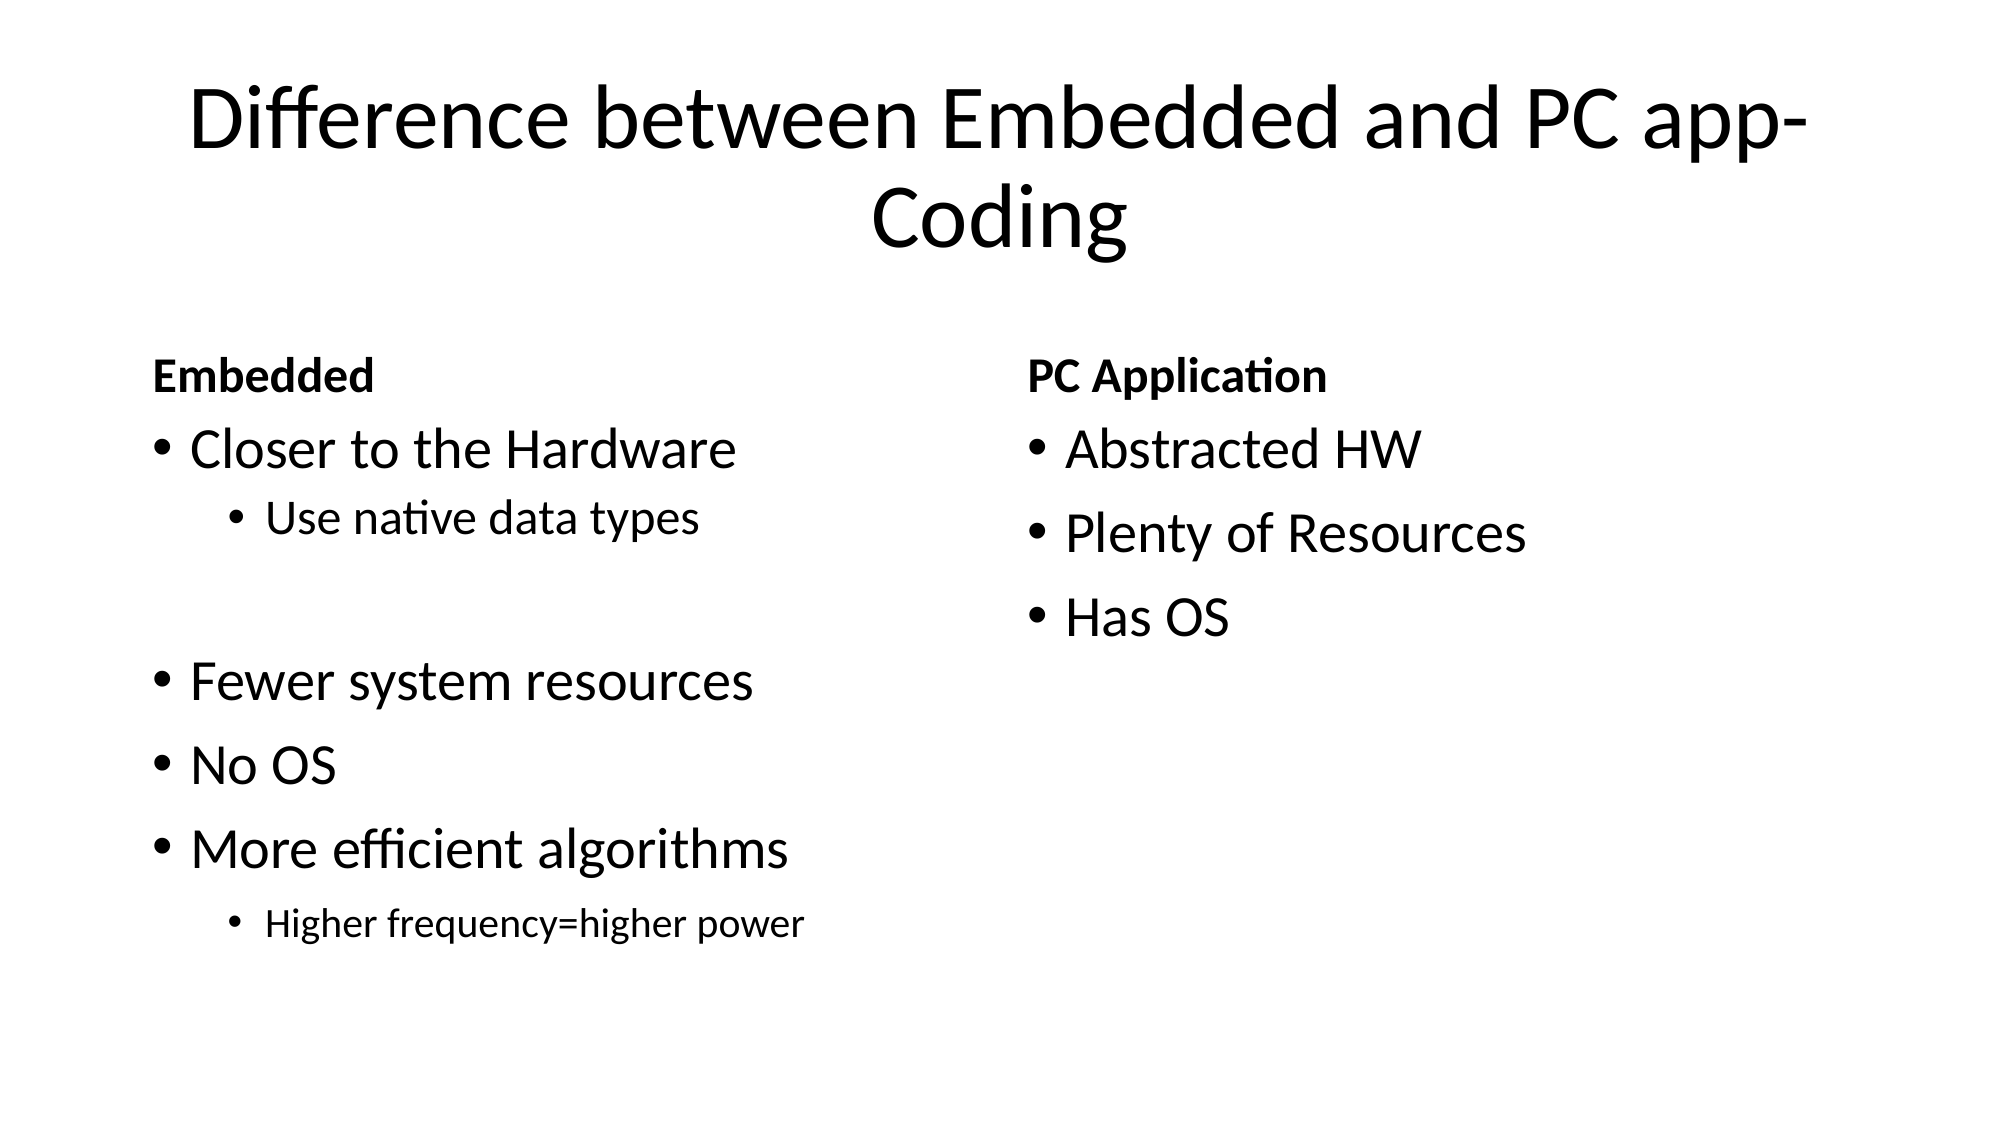

# Difference between Embedded and PC app-Coding
Embedded
PC Application
Closer to the Hardware
Use native data types

Fewer system resources
No OS
More efficient algorithms
Higher frequency=higher power

Abstracted HW
Plenty of Resources
Has OS